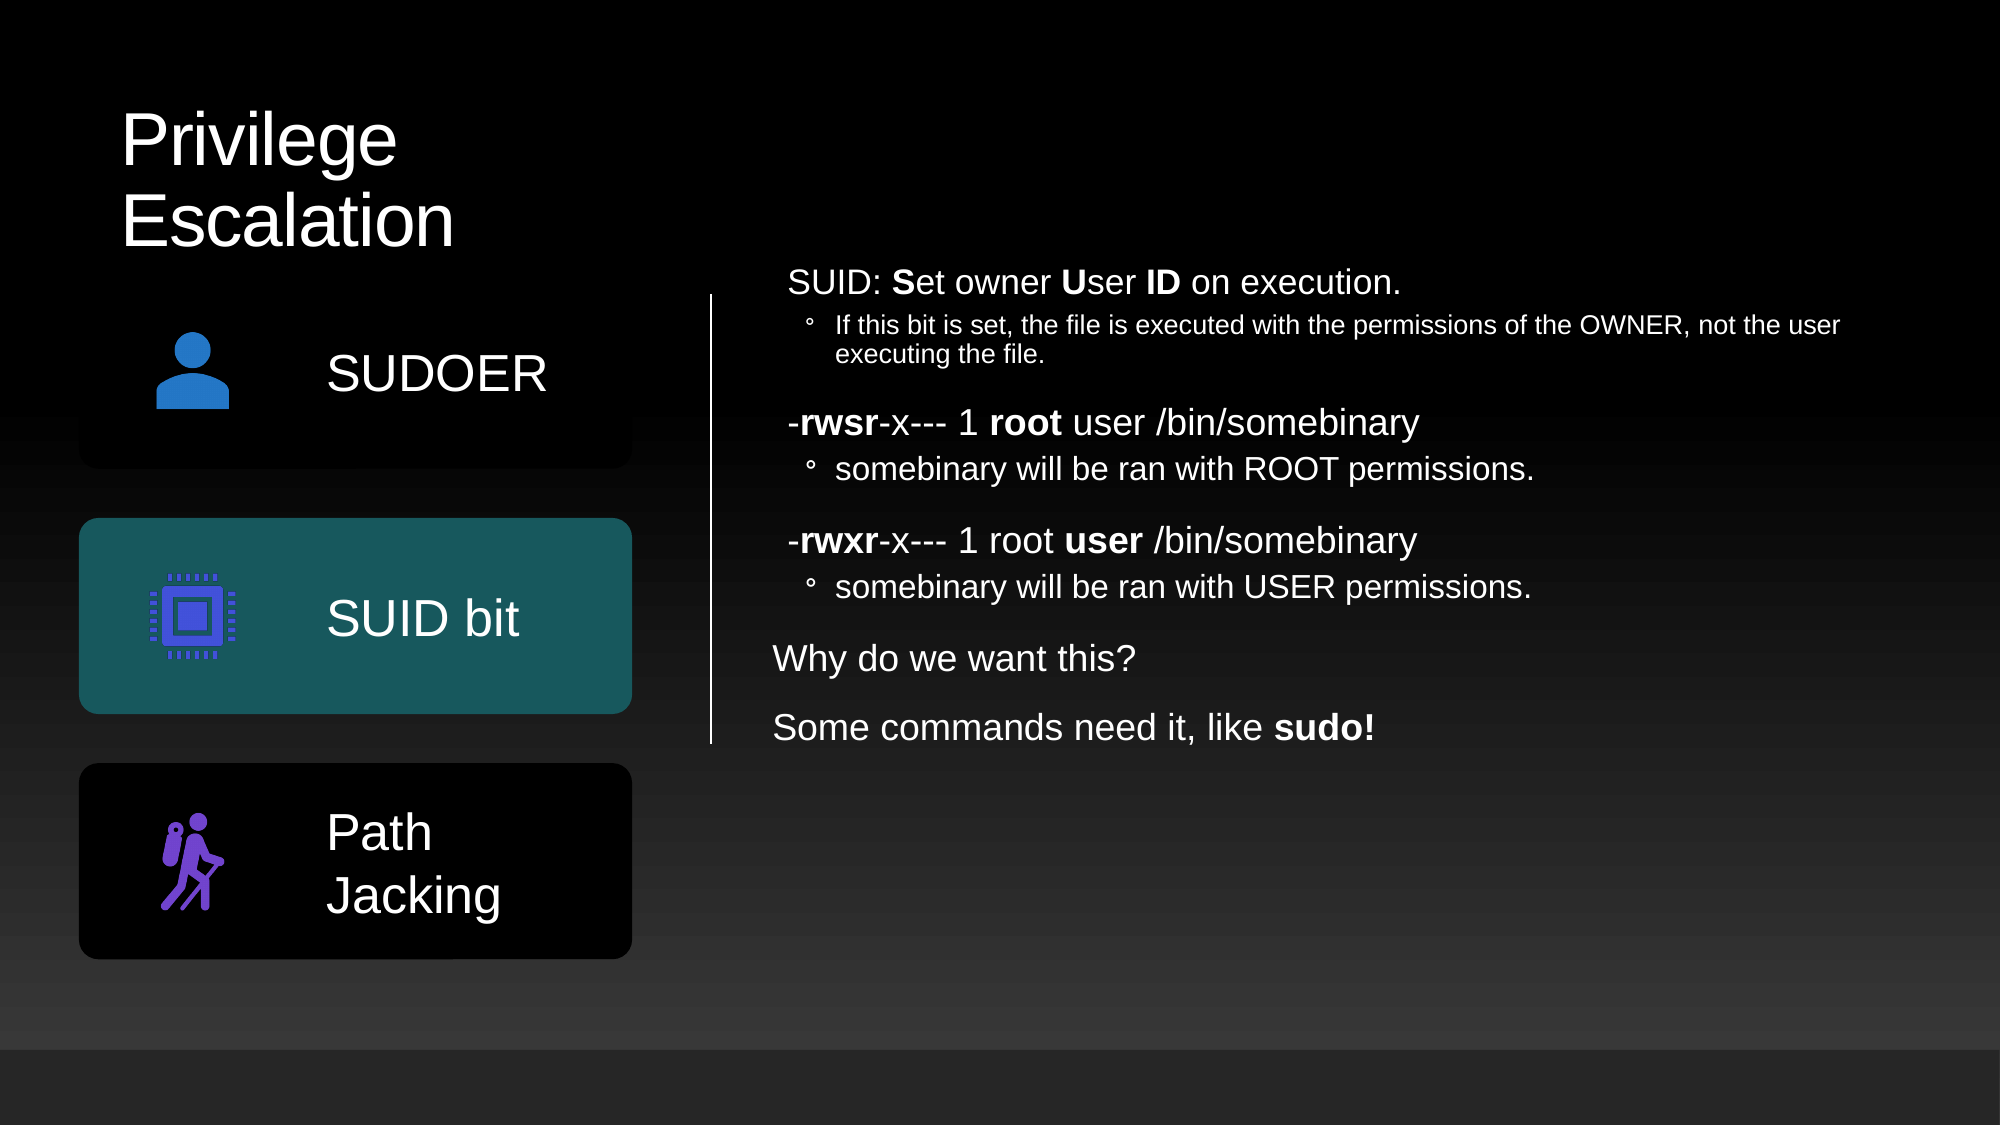

Privilege Escalation
SUID: Set owner User ID on execution.
If this bit is set, the file is executed with the permissions of the OWNER, not the user executing the file.
-rwsr-x--- 1 root user /bin/somebinary
somebinary will be ran with ROOT permissions.
-rwxr-x--- 1 root user /bin/somebinary
somebinary will be ran with USER permissions.
Why do we want this?
Some commands need it, like sudo!

SUDOER
SUID bit
Path Jacking